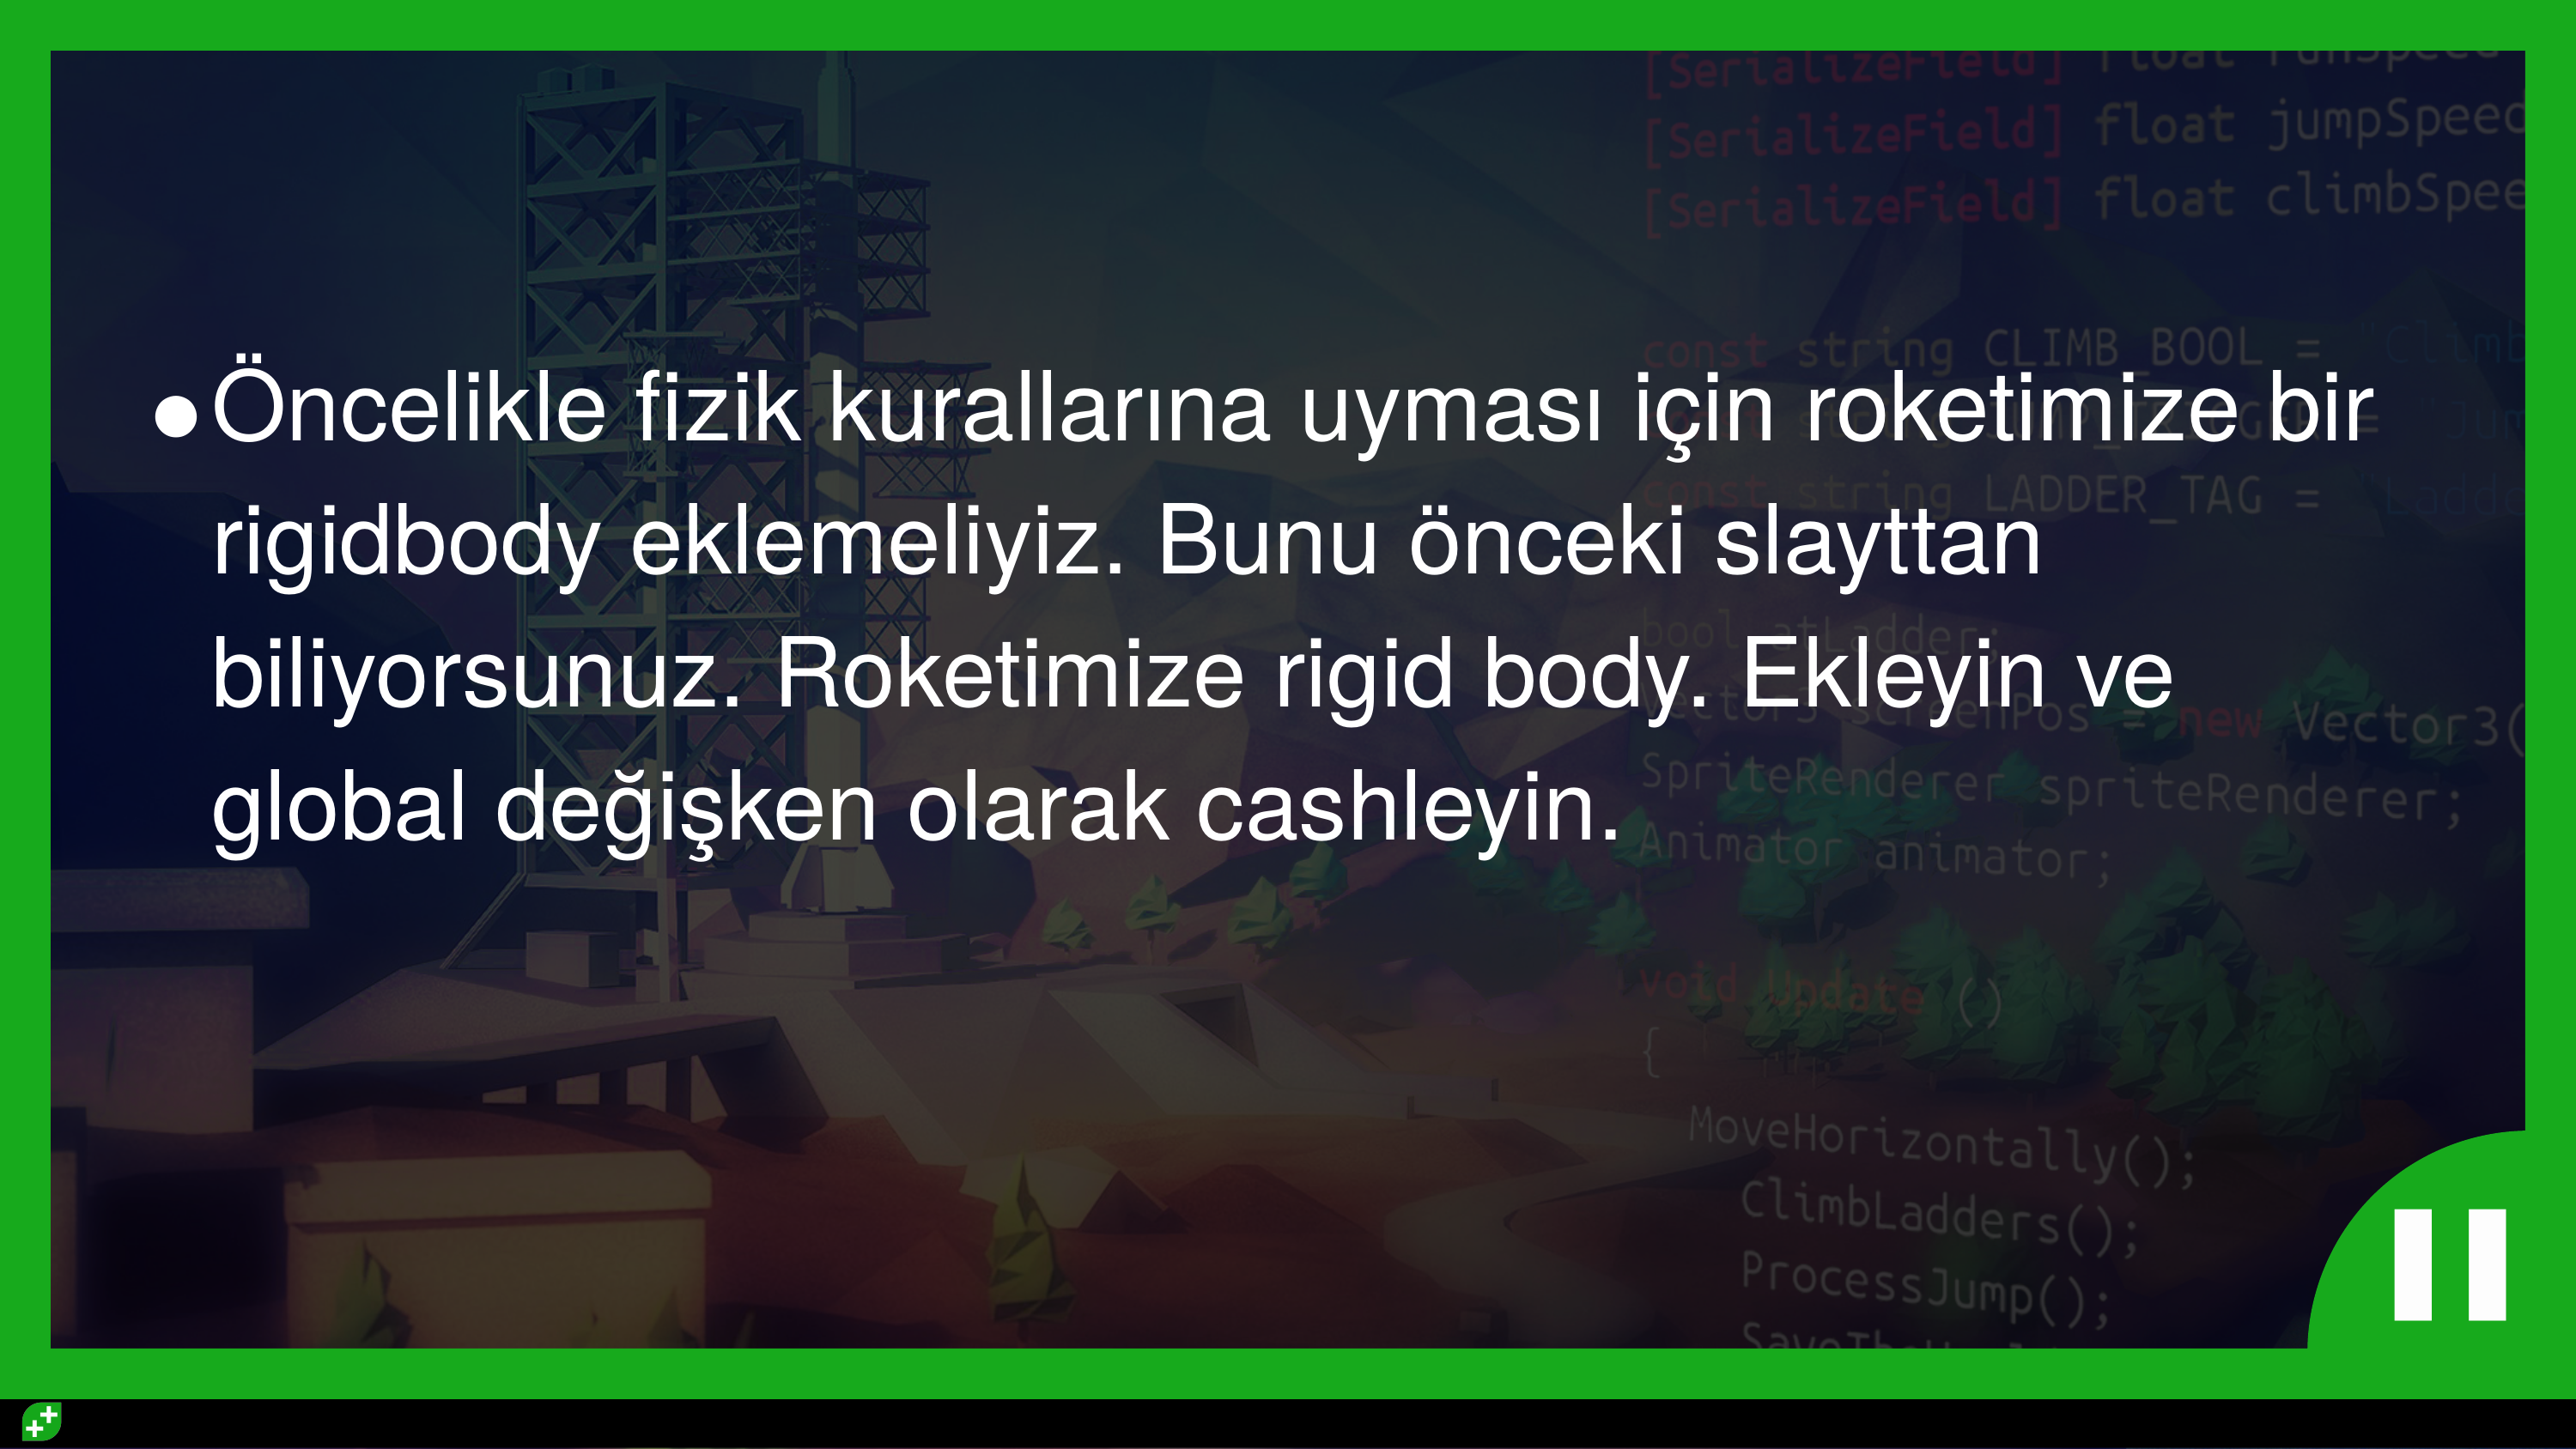

#
Öncelikle fizik kurallarına uyması için roketimize bir rigidbody eklemeliyiz. Bunu önceki slayttan biliyorsunuz. Roketimize rigid body. Ekleyin ve global değişken olarak cashleyin.